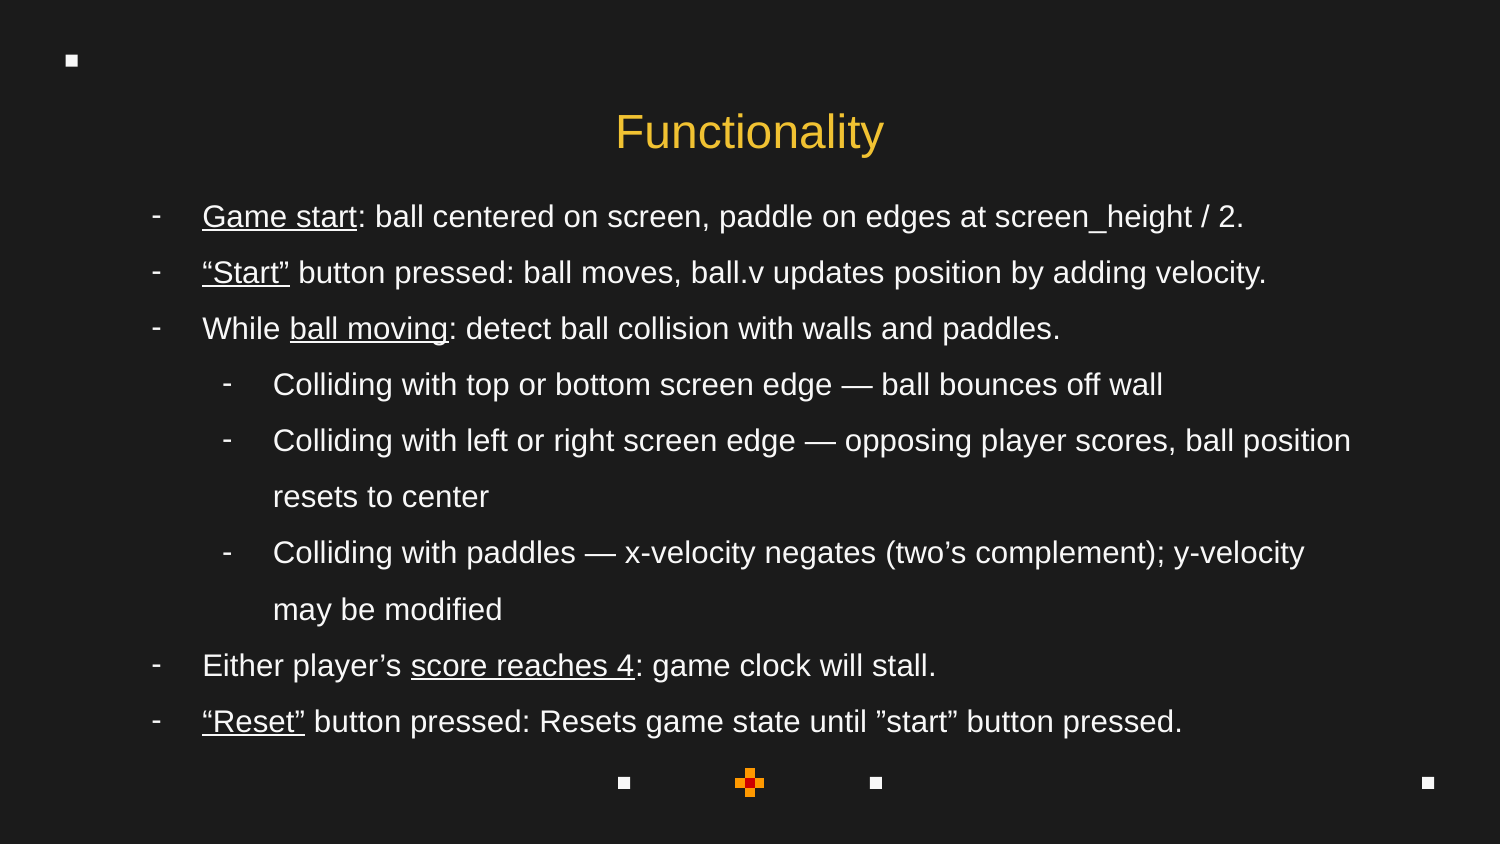

# Functionality
Game start: ball centered on screen, paddle on edges at screen_height / 2.
“Start” button pressed: ball moves, ball.v updates position by adding velocity.
While ball moving: detect ball collision with walls and paddles.
Colliding with top or bottom screen edge — ball bounces off wall
Colliding with left or right screen edge — opposing player scores, ball position resets to center
Colliding with paddles — x-velocity negates (two’s complement); y-velocity may be modified
Either player’s score reaches 4: game clock will stall.
“Reset” button pressed: Resets game state until ”start” button pressed.